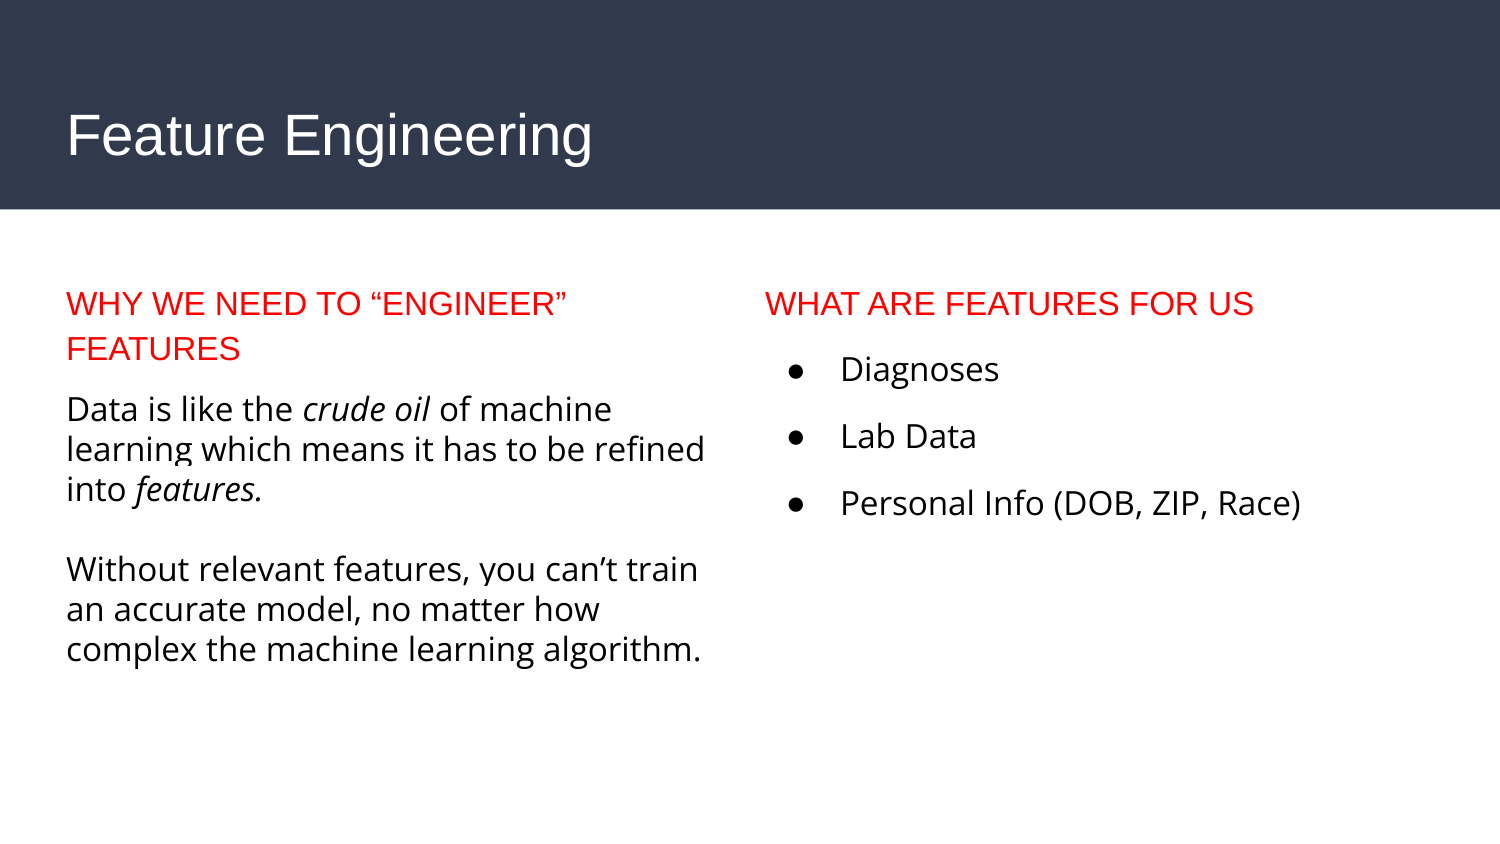

# Feature Engineering

WHY WE NEED TO “ENGINEER” FEATURES
Data is like the crude oil of machine learning which means it has to be refined into features.

Without relevant features, you can’t train an accurate model, no matter how complex the machine learning algorithm.
WHAT ARE FEATURES FOR US
Diagnoses
Lab Data
Personal Info (DOB, ZIP, Race)